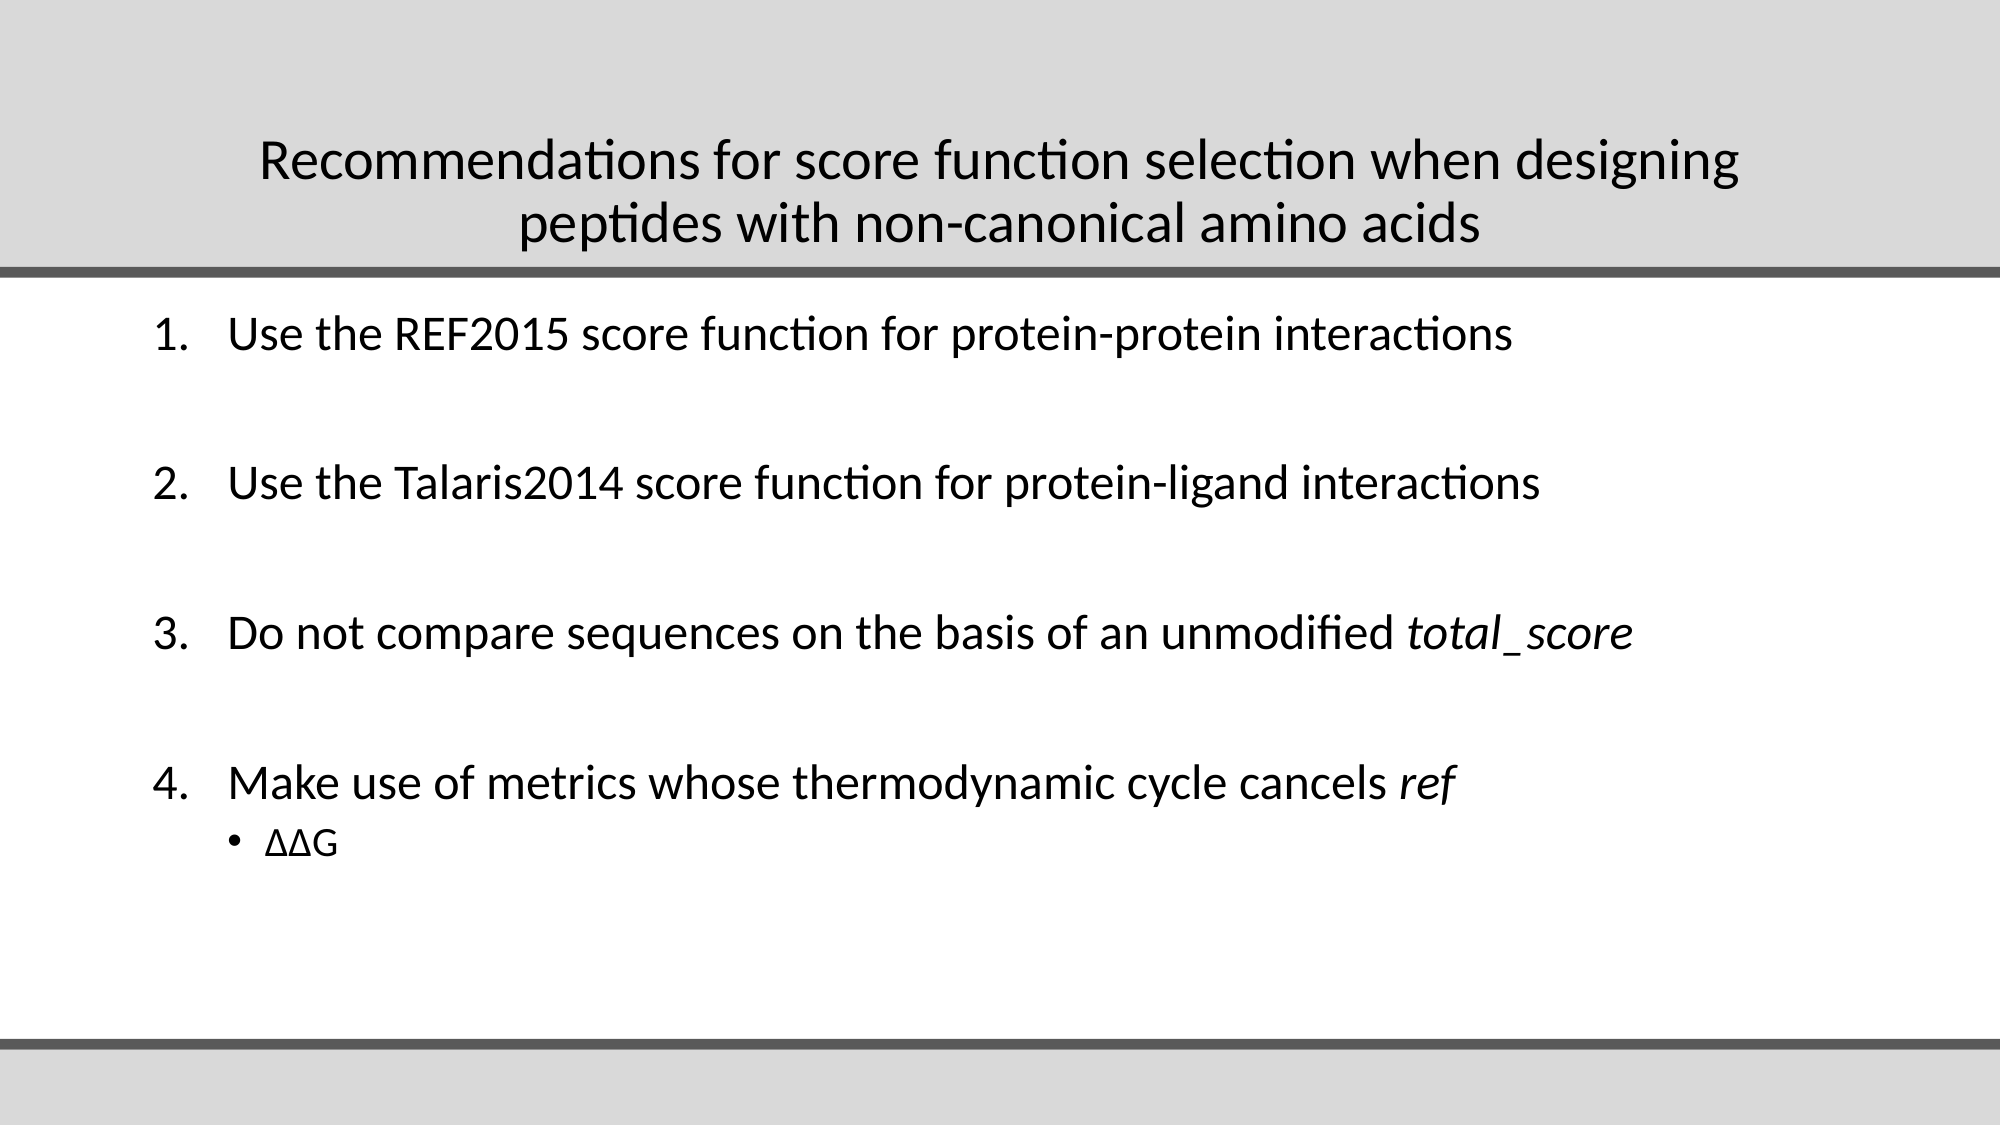

# Recommendations for score function selection when designing peptides with non-canonical amino acids
Use the REF2015 score function for protein-protein interactions

Use the Talaris2014 score function for protein-ligand interactions

Do not compare sequences on the basis of an unmodified total_score

Make use of metrics whose thermodynamic cycle cancels ref
ΔΔG